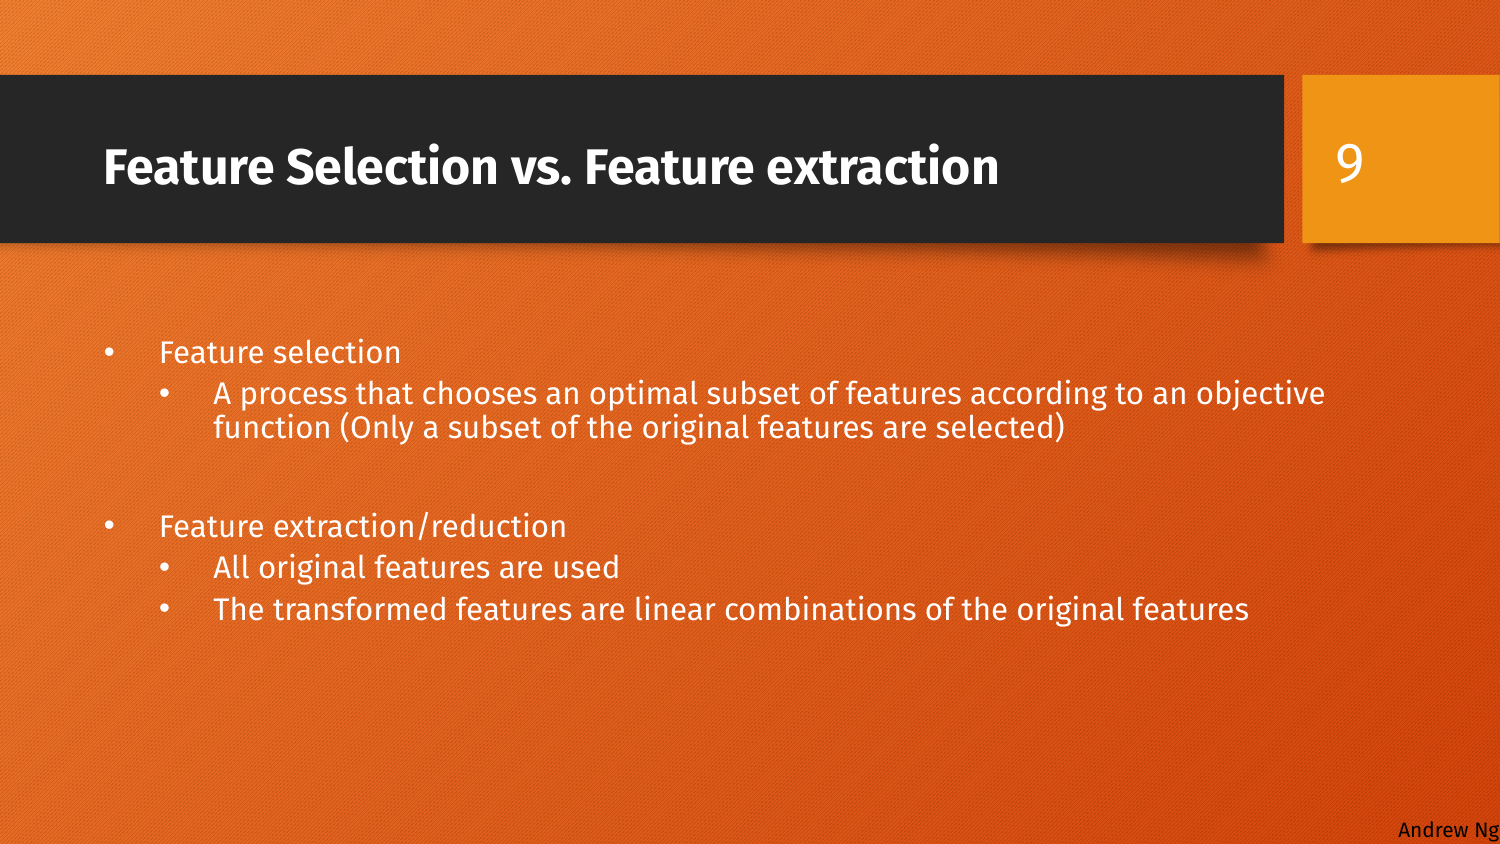

9
# Feature Selection vs. Feature extraction
Feature selection
A process that chooses an optimal subset of features according to an objective function (Only a subset of the original features are selected)

Feature extraction/reduction
All original features are used
The transformed features are linear combinations of the original features